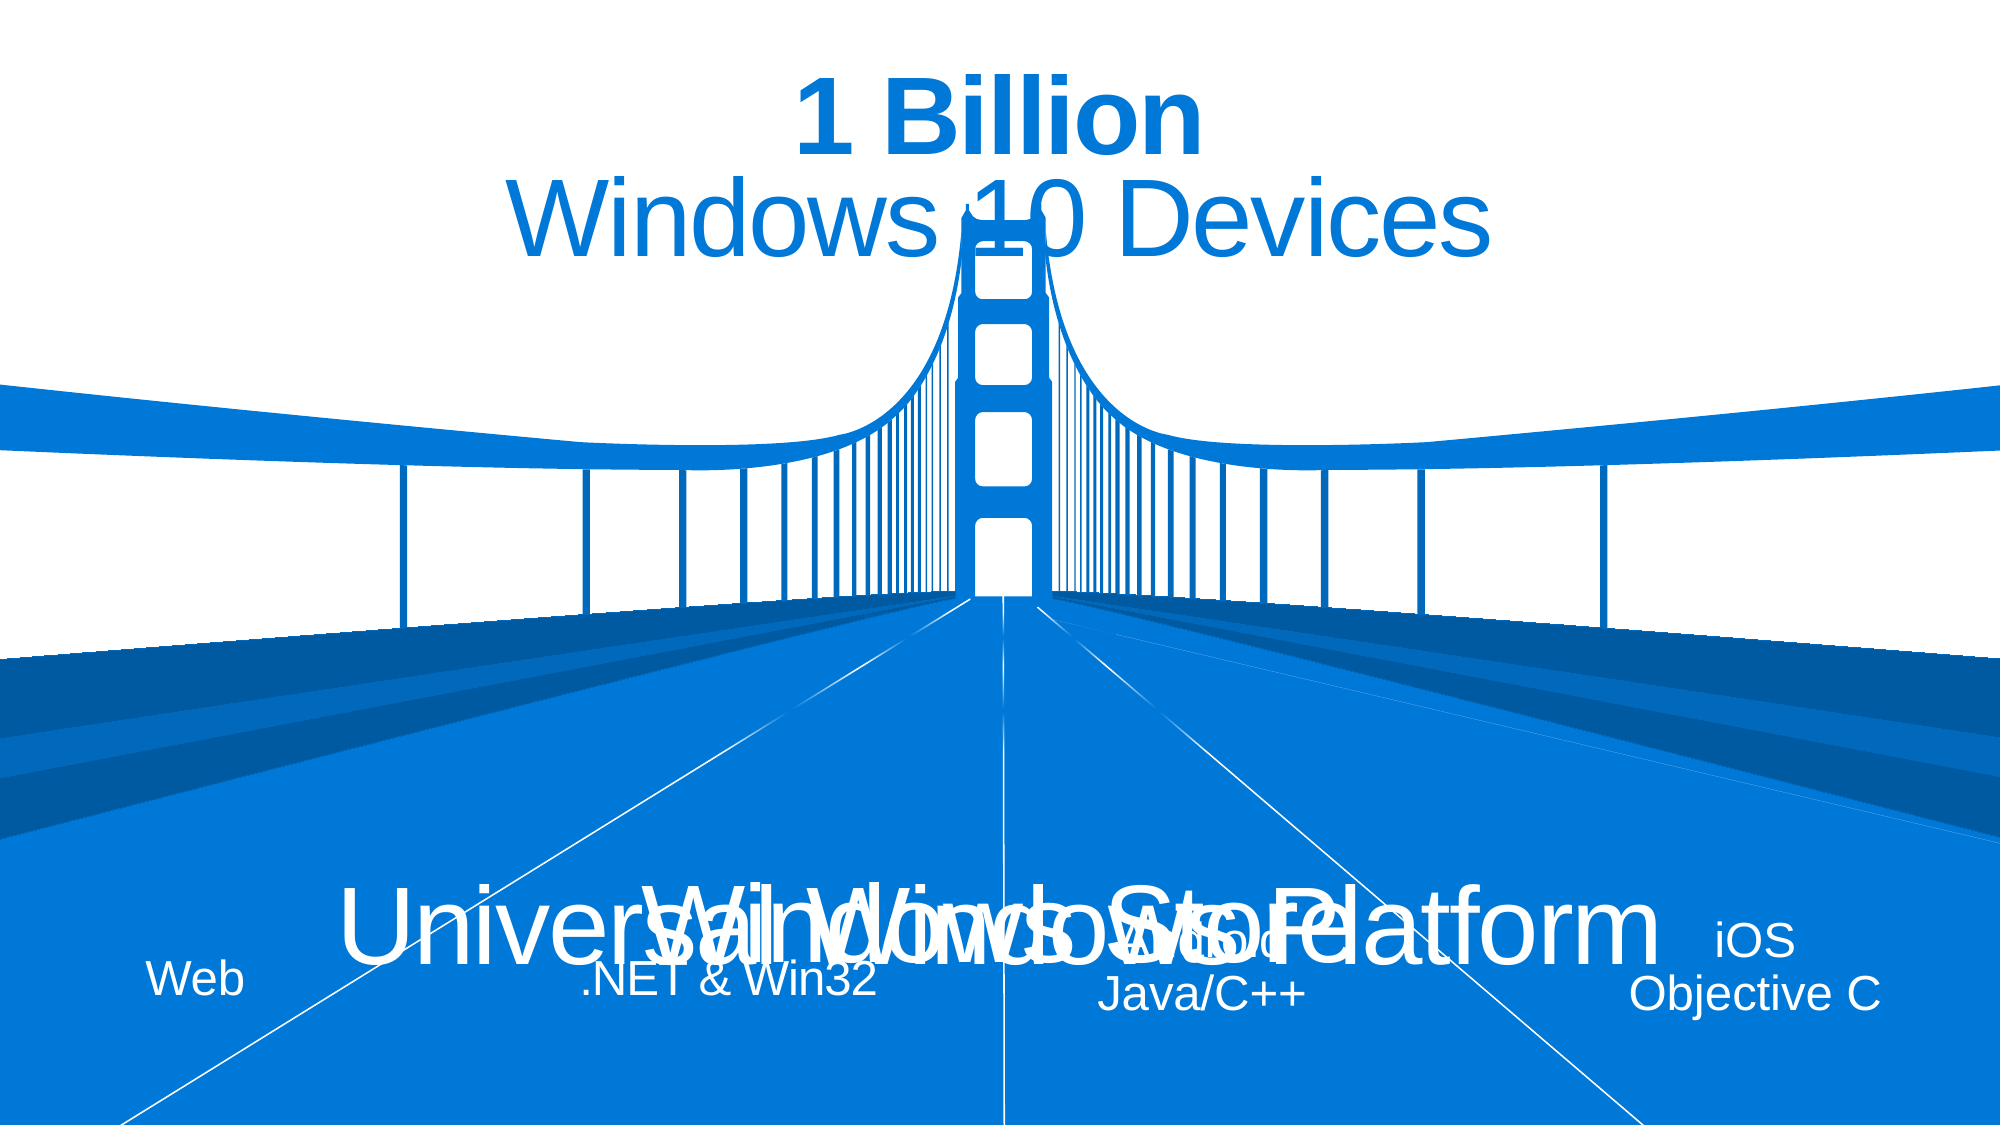

1 Billion
Windows 10 Devices

Windows Store
Universal Windows Platform
Android
Java/C++
iOS
Objective C
Web
.NET & Win32